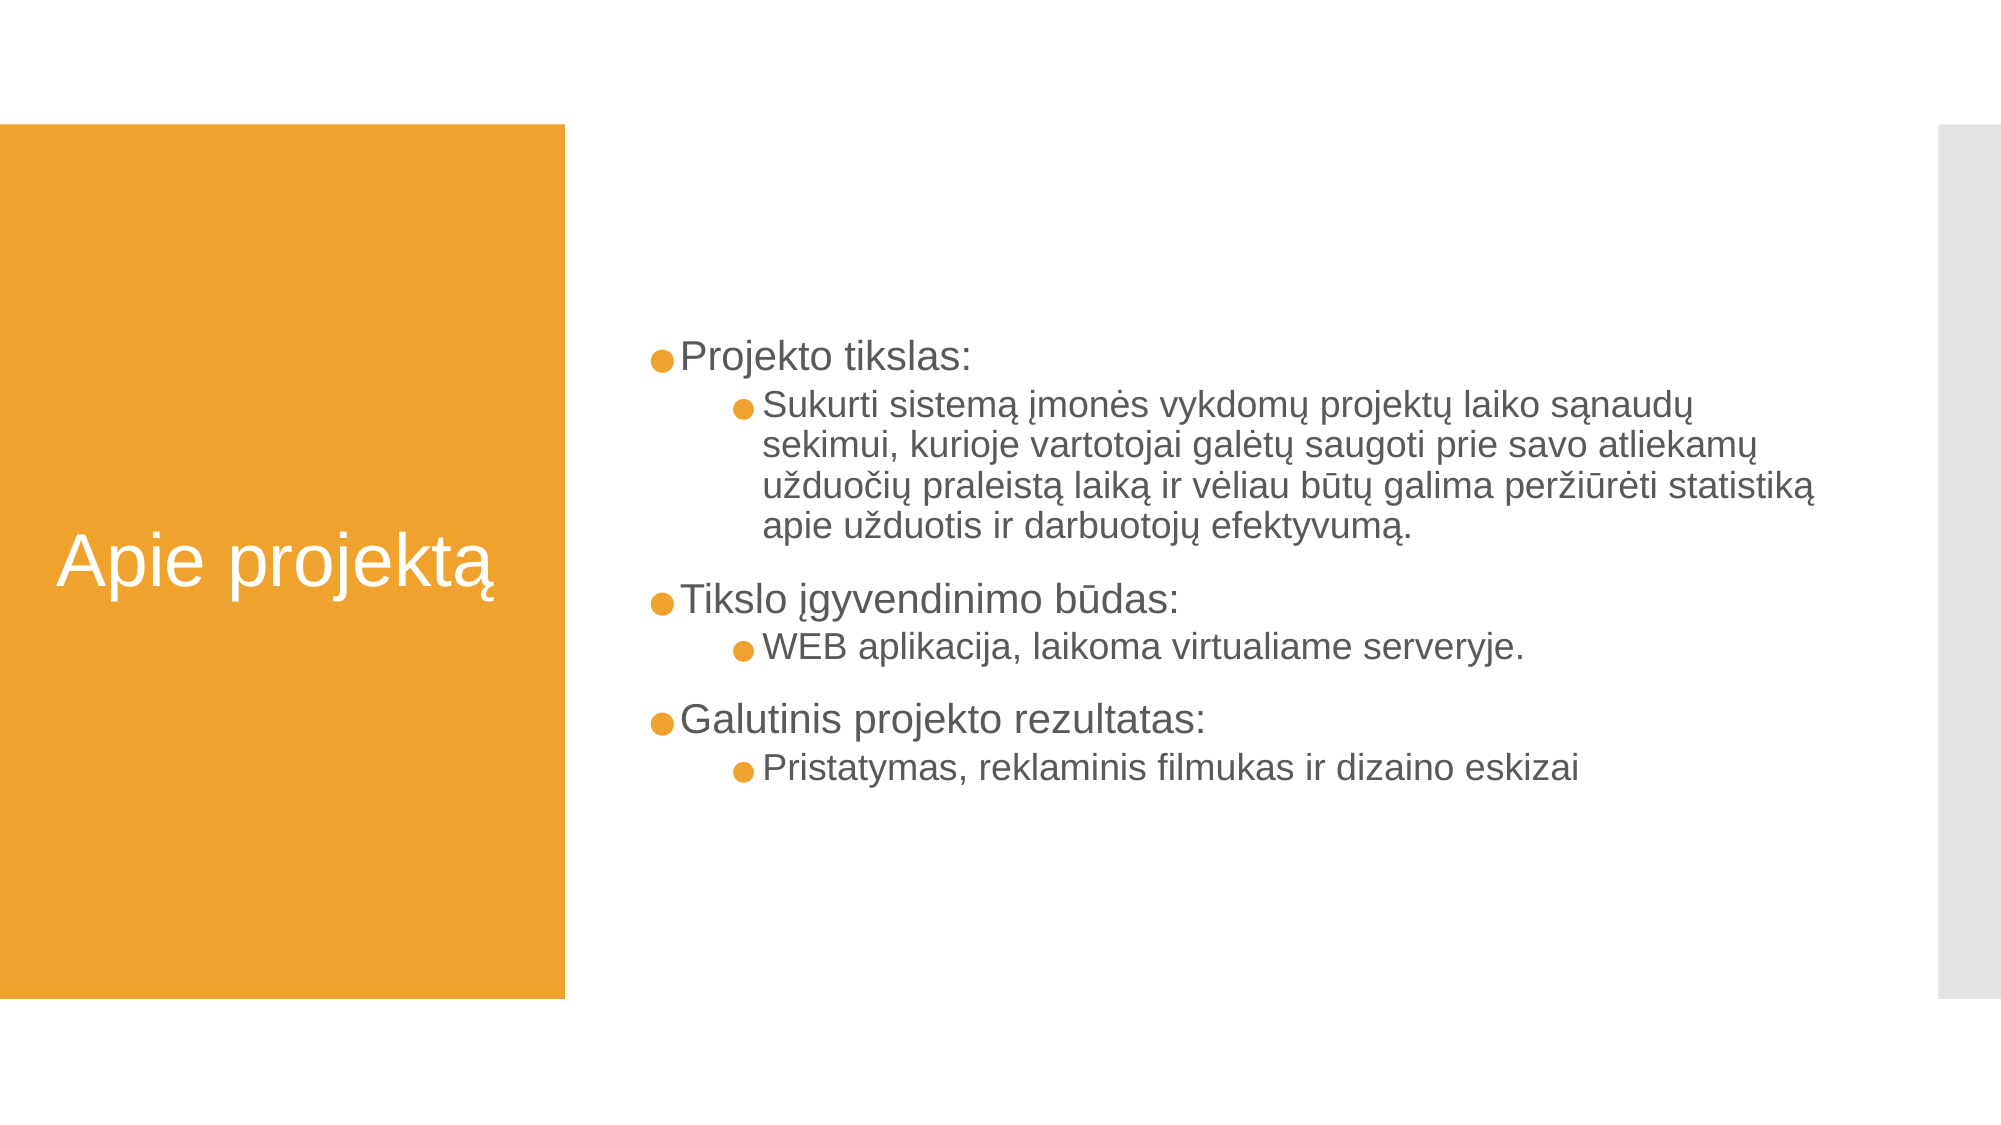

Projekto tikslas:
Sukurti sistemą įmonės vykdomų projektų laiko sąnaudų sekimui, kurioje vartotojai galėtų saugoti prie savo atliekamų užduočių praleistą laiką ir vėliau būtų galima peržiūrėti statistiką apie užduotis ir darbuotojų efektyvumą.
Tikslo įgyvendinimo būdas:
WEB aplikacija, laikoma virtualiame serveryje.
Galutinis projekto rezultatas:
Pristatymas, reklaminis filmukas ir dizaino eskizai
# Apie projektą